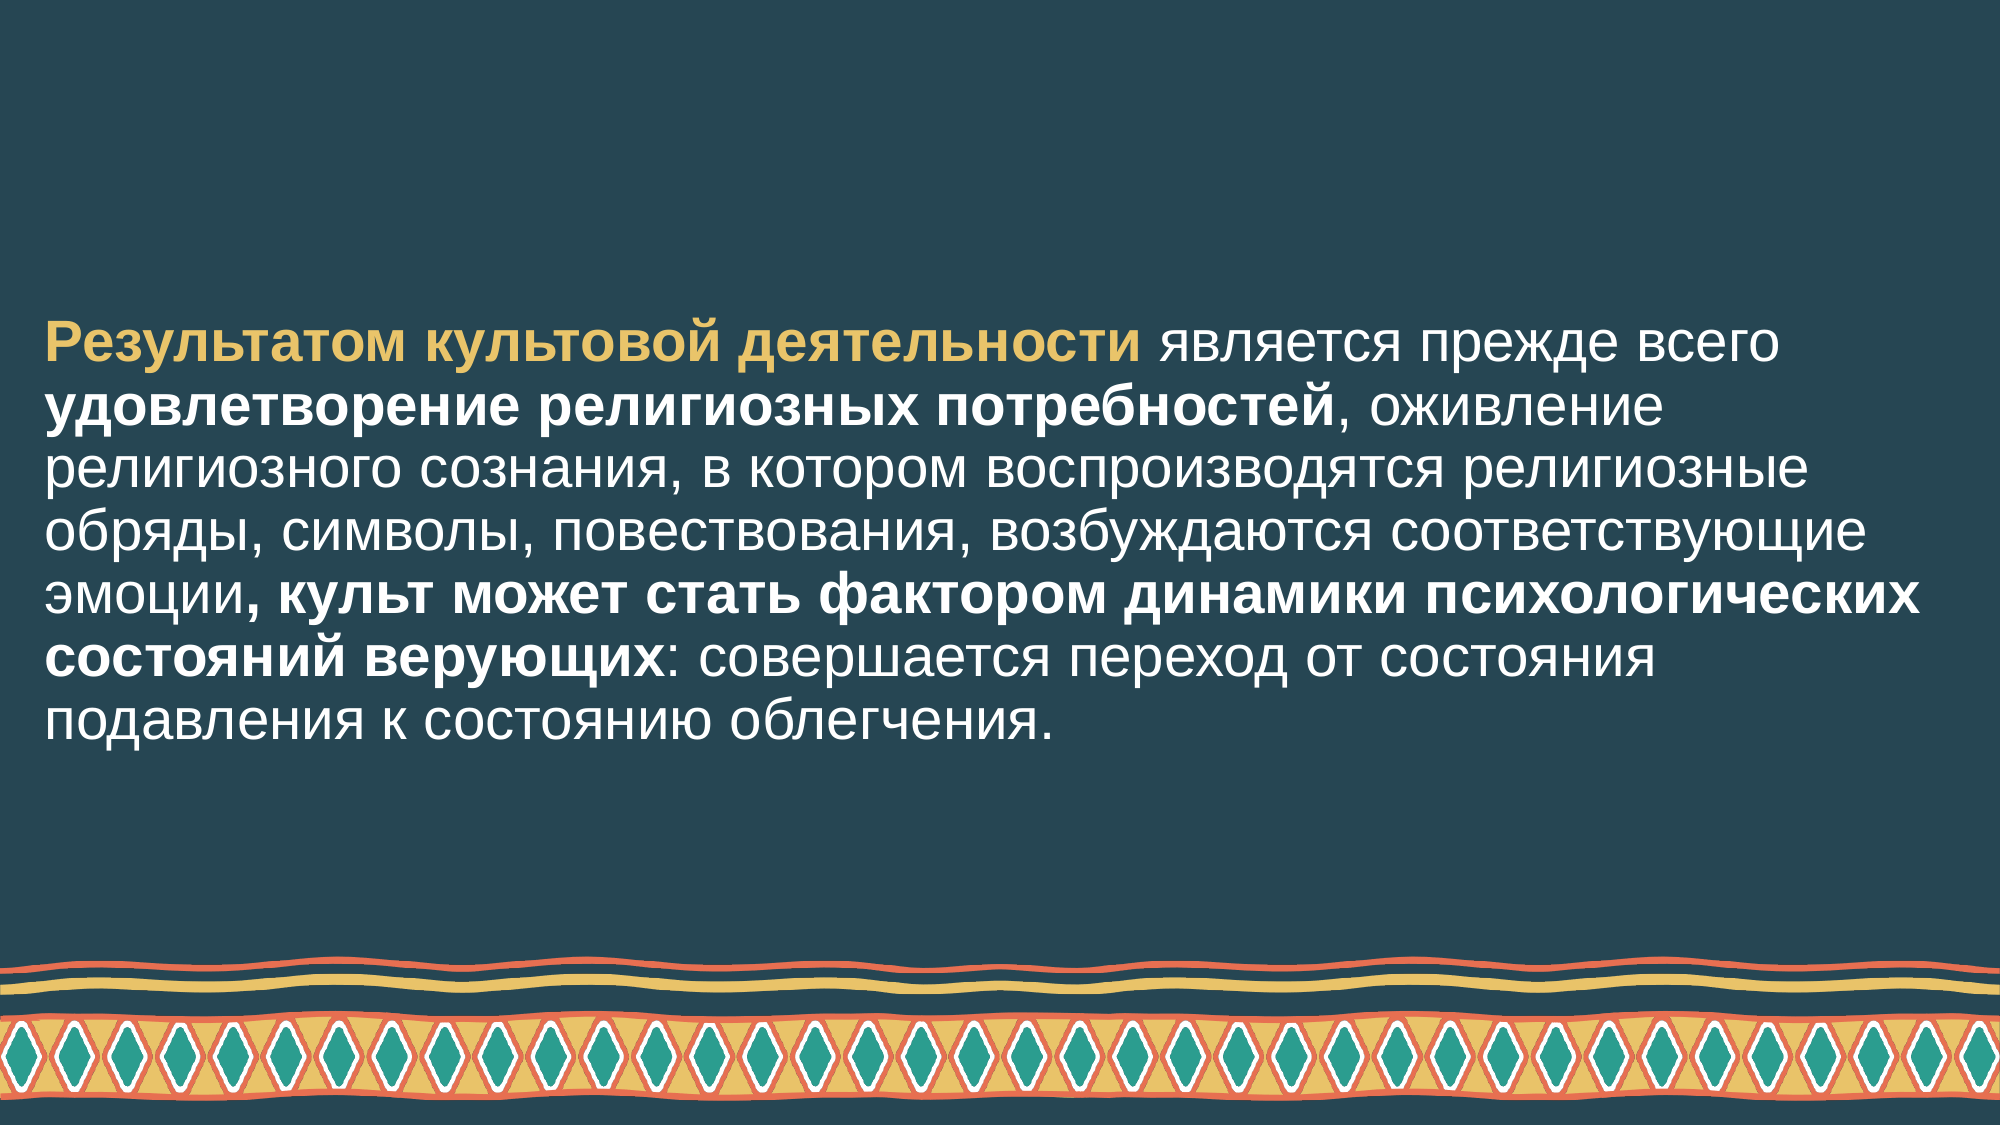

Результатом культовой деятельности является прежде всего удовлетворение религиозных потребностей, оживление религиозного сознания, в котором воспроизводятся религиозные обряды, символы, повествования, возбуждаются соответствующие эмоции, культ может стать фактором динамики психологических состояний верующих: совершается переход от состояния подавления к состоянию облегчения.